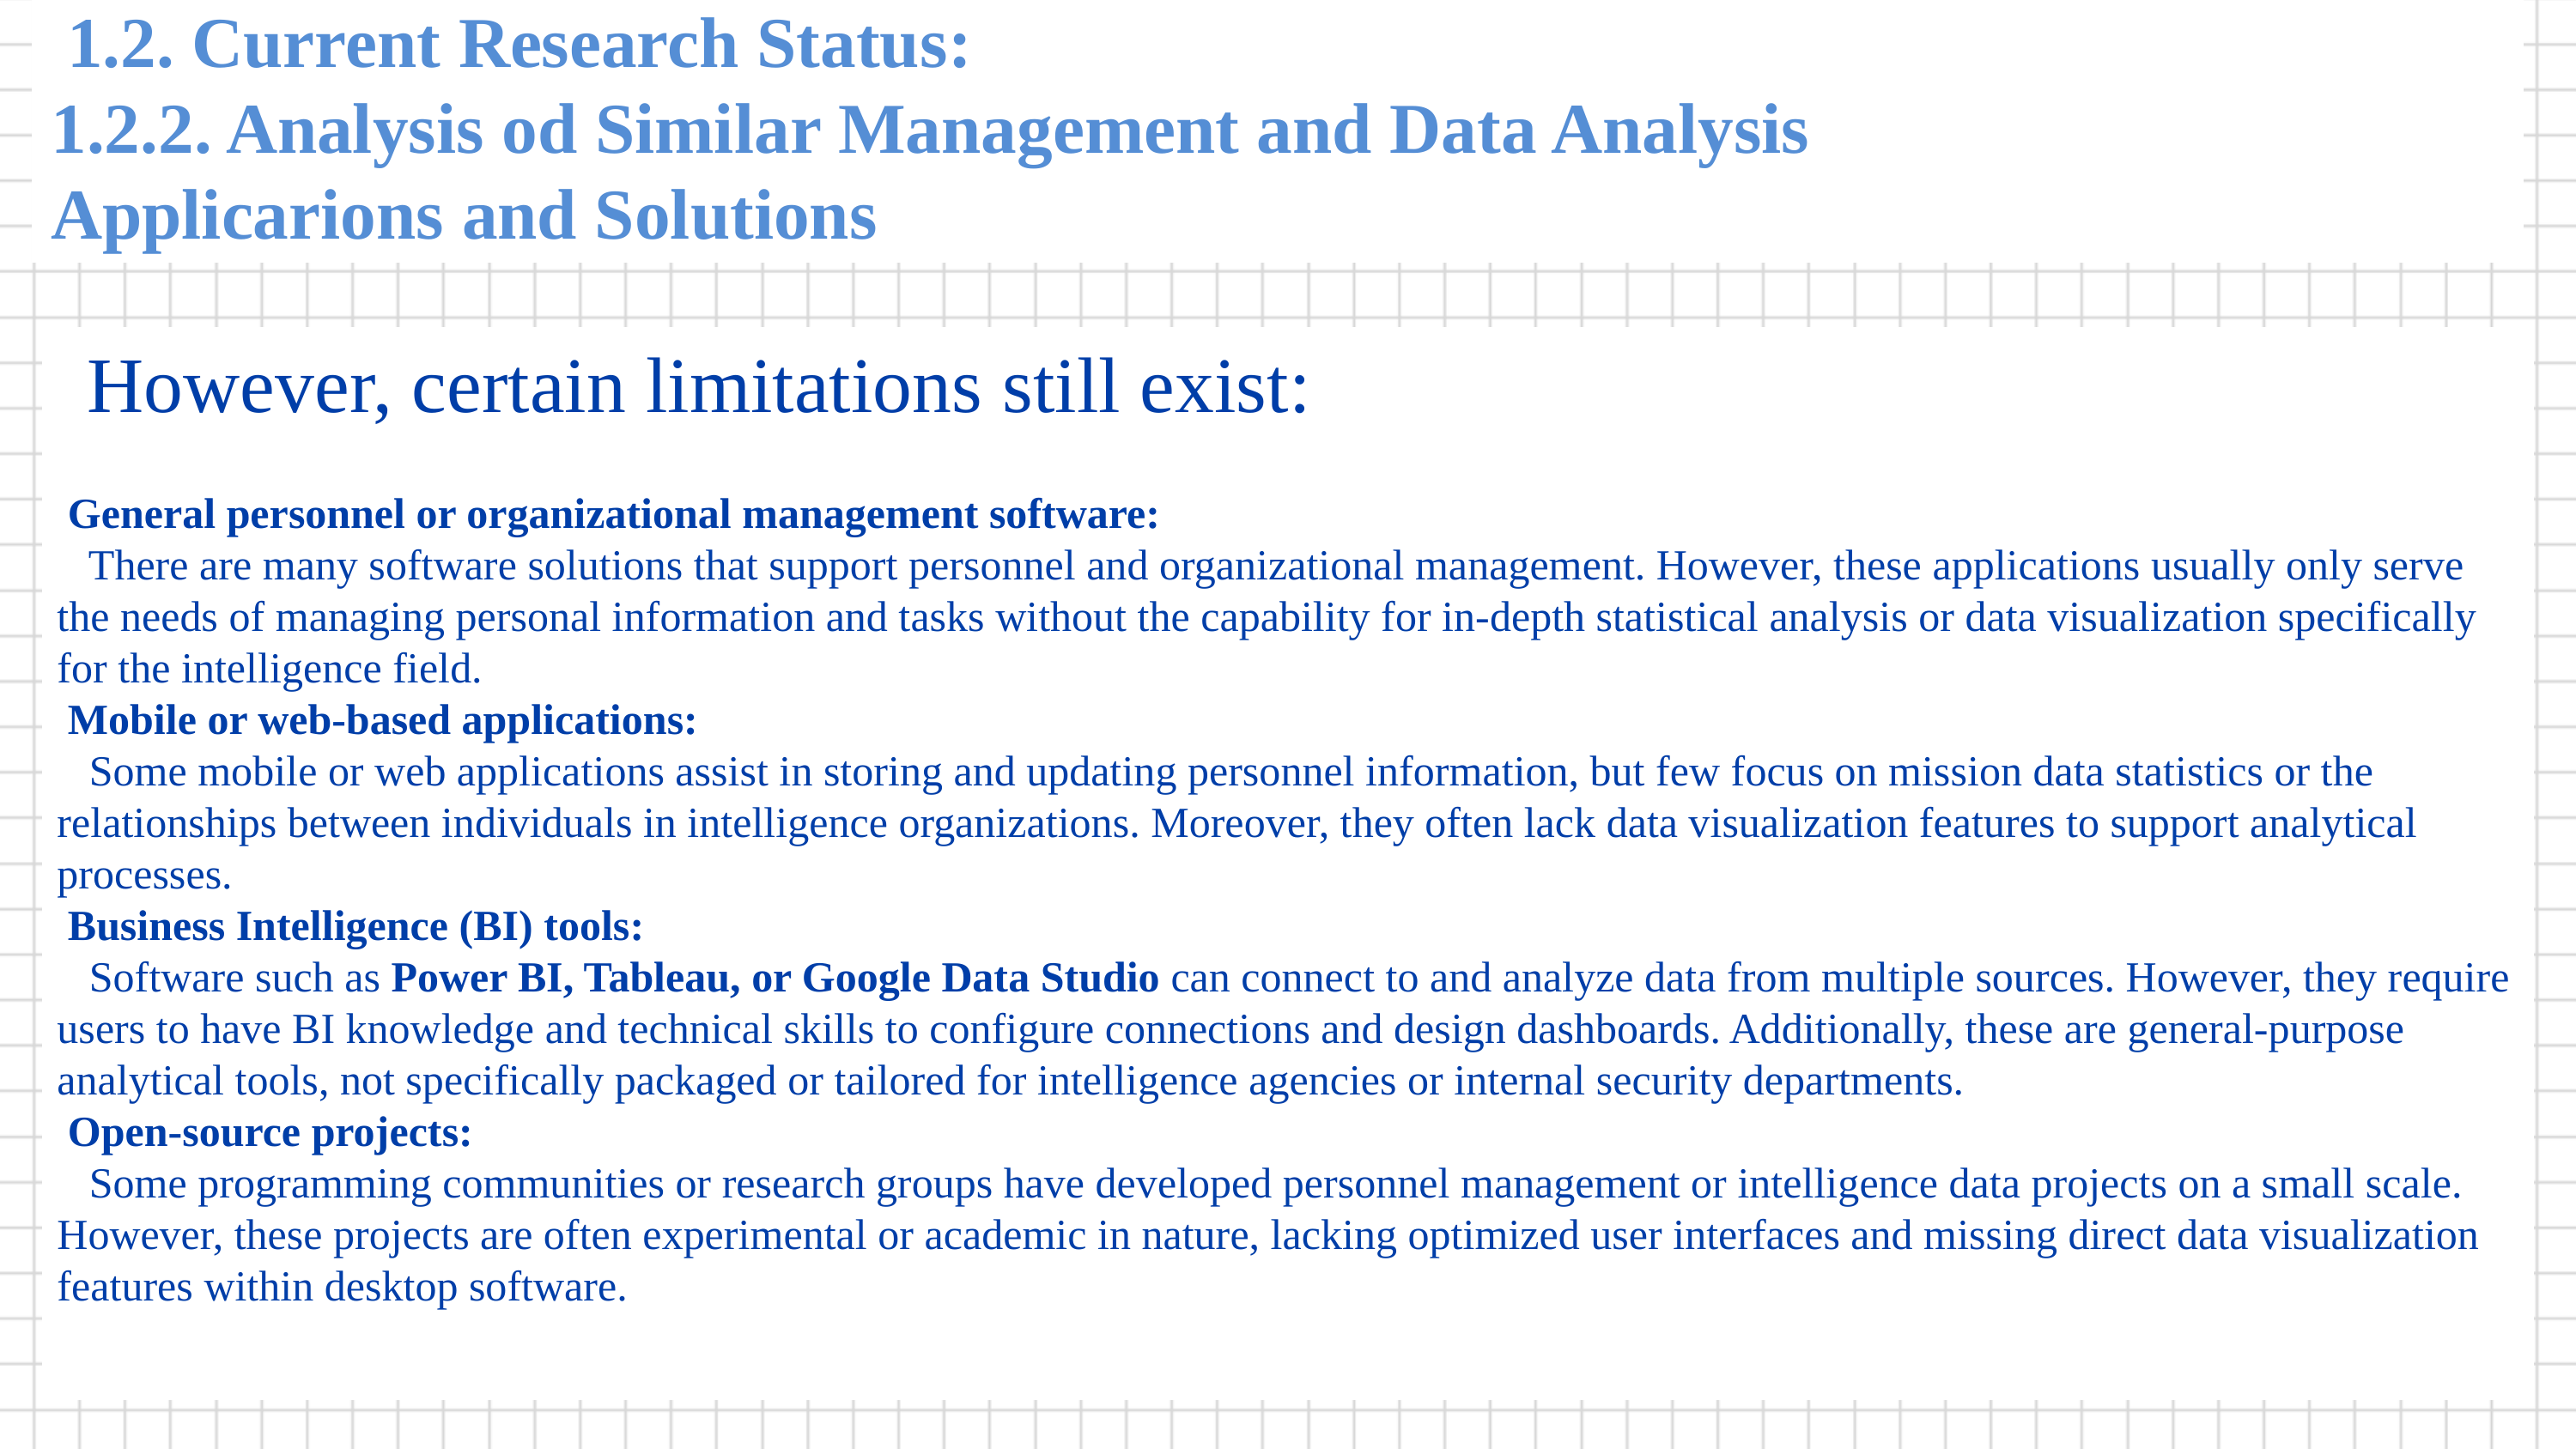

Z
CHAPTER 1
CHAPTER 1
Theoretical Basis and
Current Research Status
 1.2. Current Research Status:
1.2.2. Analysis od Similar Management and Data Analysis
Applicarions and Solutions

However, certain limitations still exist:

 General personnel or organizational management software:
   There are many software solutions that support personnel and organizational management. However, these applications usually only serve the needs of managing personal information and tasks without the capability for in-depth statistical analysis or data visualization specifically for the intelligence field.
 Mobile or web-based applications:
   Some mobile or web applications assist in storing and updating personnel information, but few focus on mission data statistics or the relationships between individuals in intelligence organizations. Moreover, they often lack data visualization features to support analytical processes.
 Business Intelligence (BI) tools:
   Software such as Power BI, Tableau, or Google Data Studio can connect to and analyze data from multiple sources. However, they require users to have BI knowledge and technical skills to configure connections and design dashboards. Additionally, these are general-purpose analytical tools, not specifically packaged or tailored for intelligence agencies or internal security departments.
 Open-source projects:
   Some programming communities or research groups have developed personnel management or intelligence data projects on a small scale. However, these projects are often experimental or academic in nature, lacking optimized user interfaces and missing direct data visualization features within desktop software.